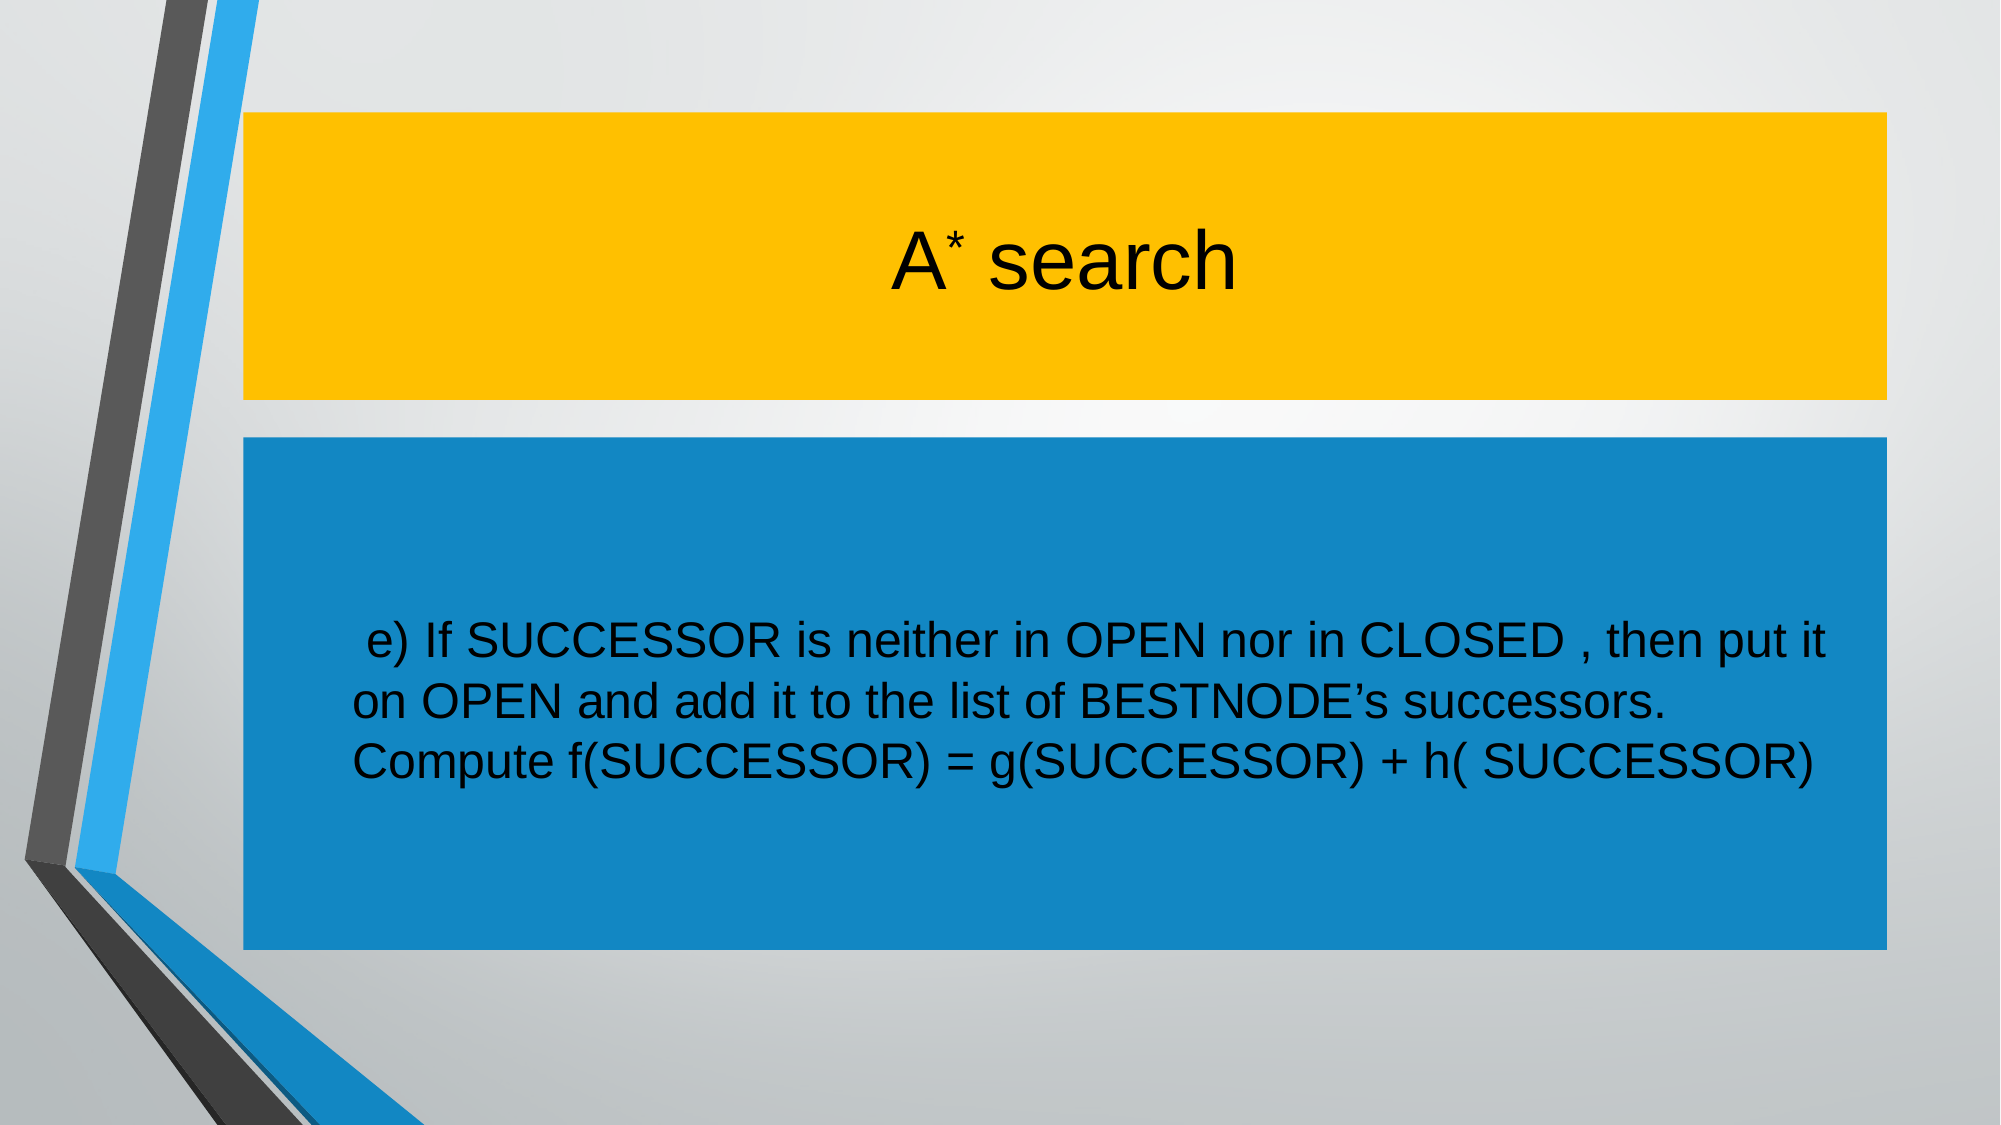

# A* search
	 e) If SUCCESSOR is neither in OPEN nor in CLOSED , then put it on OPEN and add it to the list of BESTNODE’s successors. Compute f(SUCCESSOR) = g(SUCCESSOR) + h( SUCCESSOR)